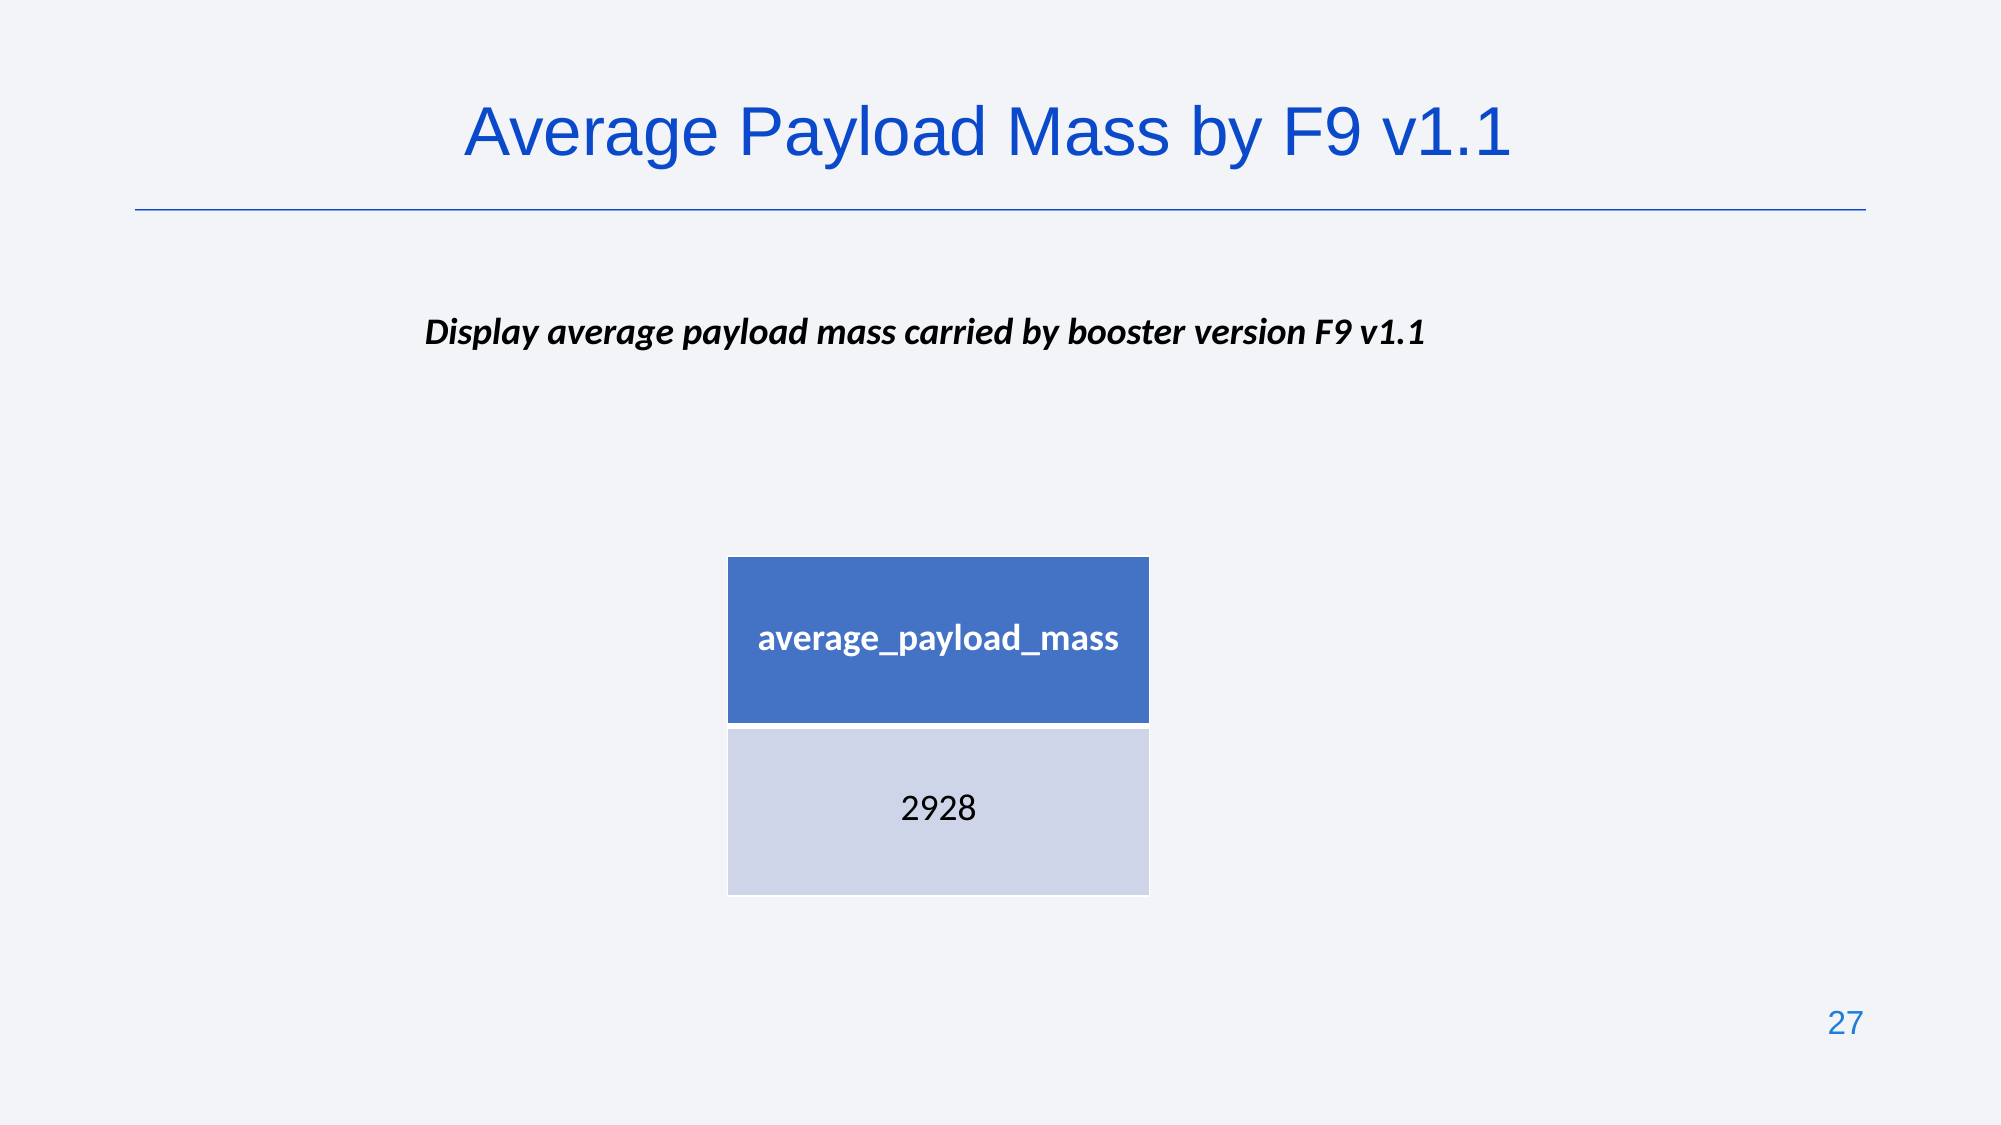

Average Payload Mass by F9 v1.1
Display average payload mass carried by booster version F9 v1.1

| average\_payload\_mass |
| --- |
| 2928 |
27